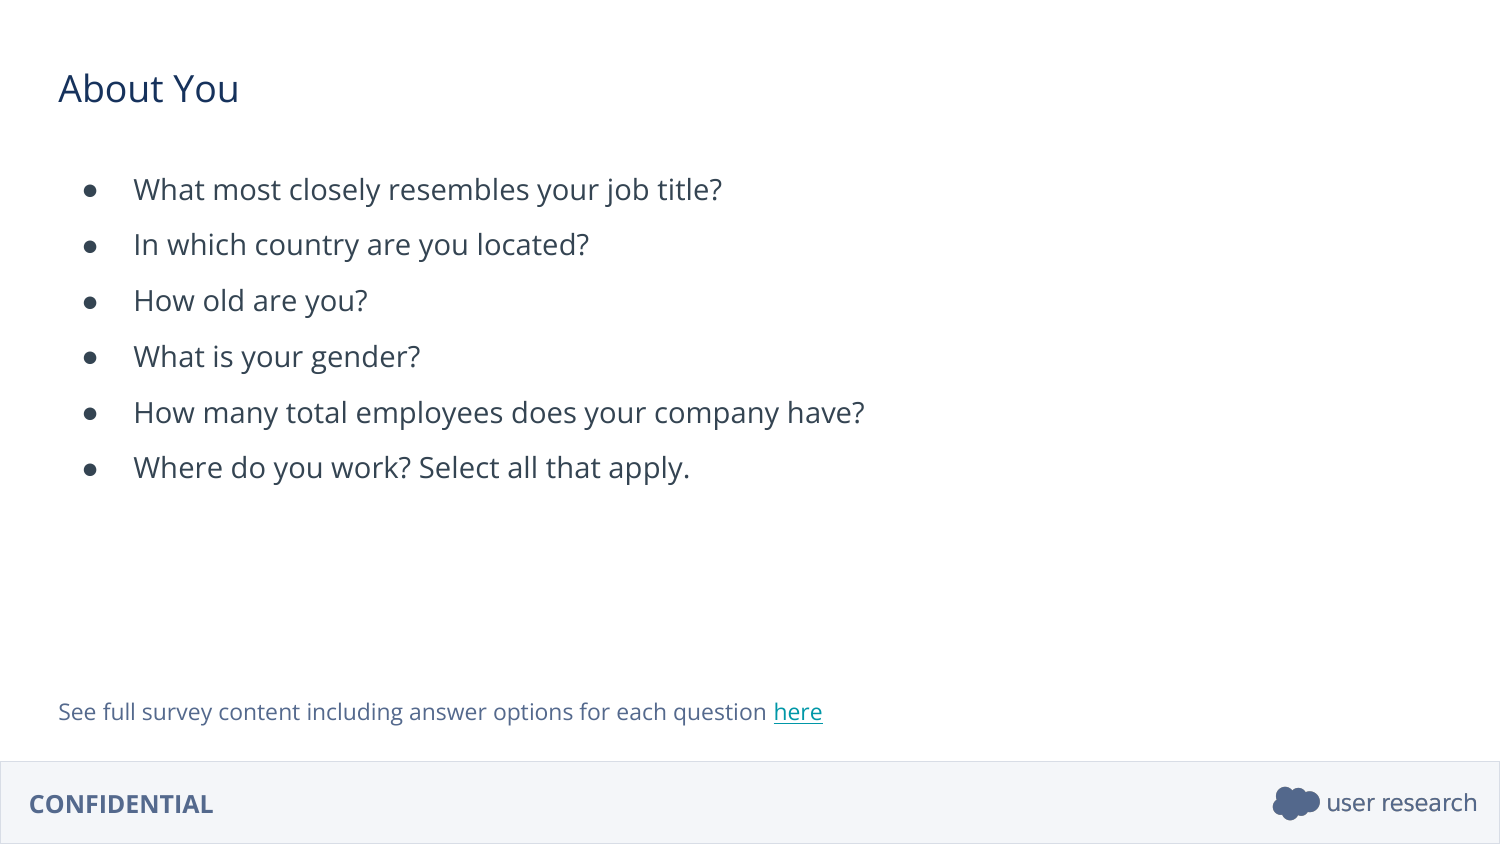

About You
What most closely resembles your job title?
In which country are you located?
How old are you?
What is your gender?
How many total employees does your company have?
Where do you work? Select all that apply.
See full survey content including answer options for each question here